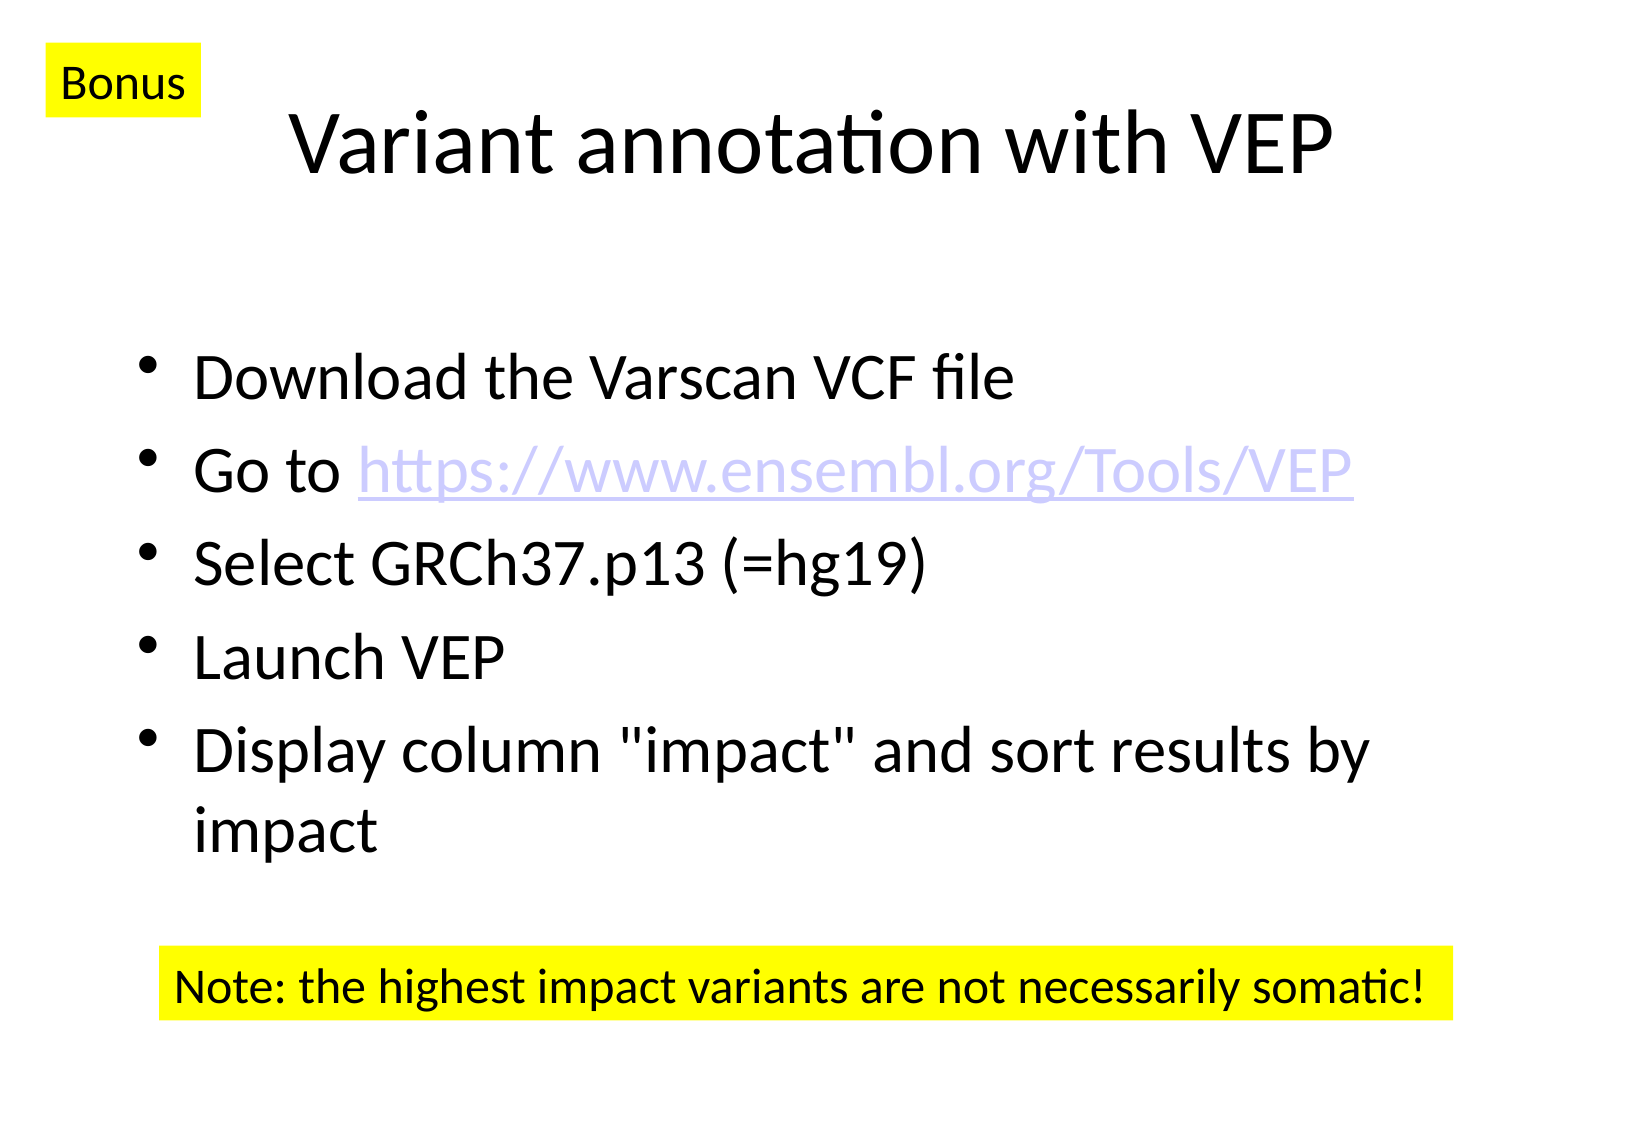

Bonus
# Variant annotation with VEP
Download the Varscan VCF file
Go to https://www.ensembl.org/Tools/VEP
Select GRCh37.p13 (=hg19)
Launch VEP
Display column "impact" and sort results by impact

Note: the highest impact variants are not necessarily somatic!